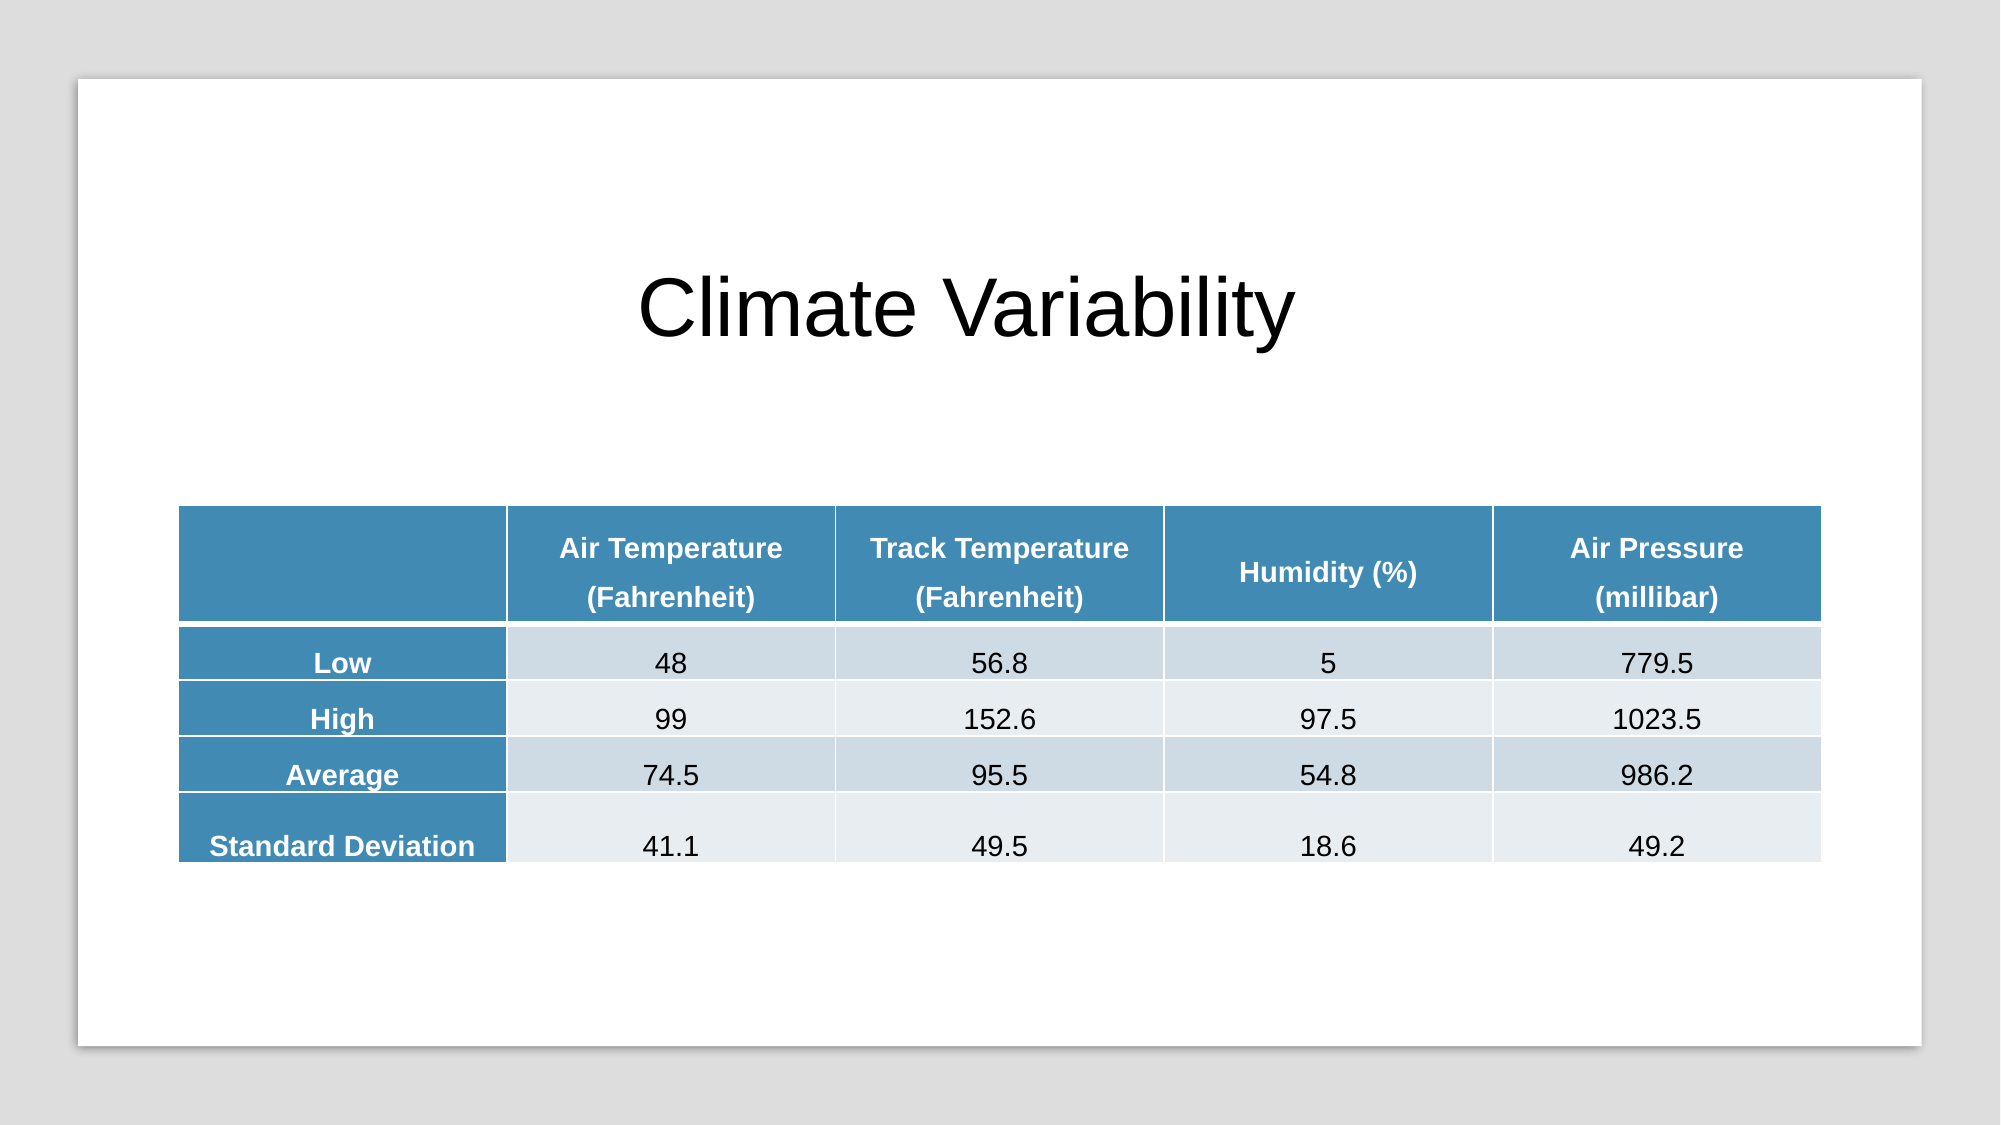

Climate Variability
|  | Air Temperature (Fahrenheit) | Track Temperature (Fahrenheit) | Humidity (%) | Air Pressure (millibar) |
| --- | --- | --- | --- | --- |
| Low | 48 | 56.8 | 5 | 779.5 |
| High | 99 | 152.6 | 97.5 | 1023.5 |
| Average | 74.5 | 95.5 | 54.8 | 986.2 |
| Standard Deviation | 41.1 | 49.5 | 18.6 | 49.2 |